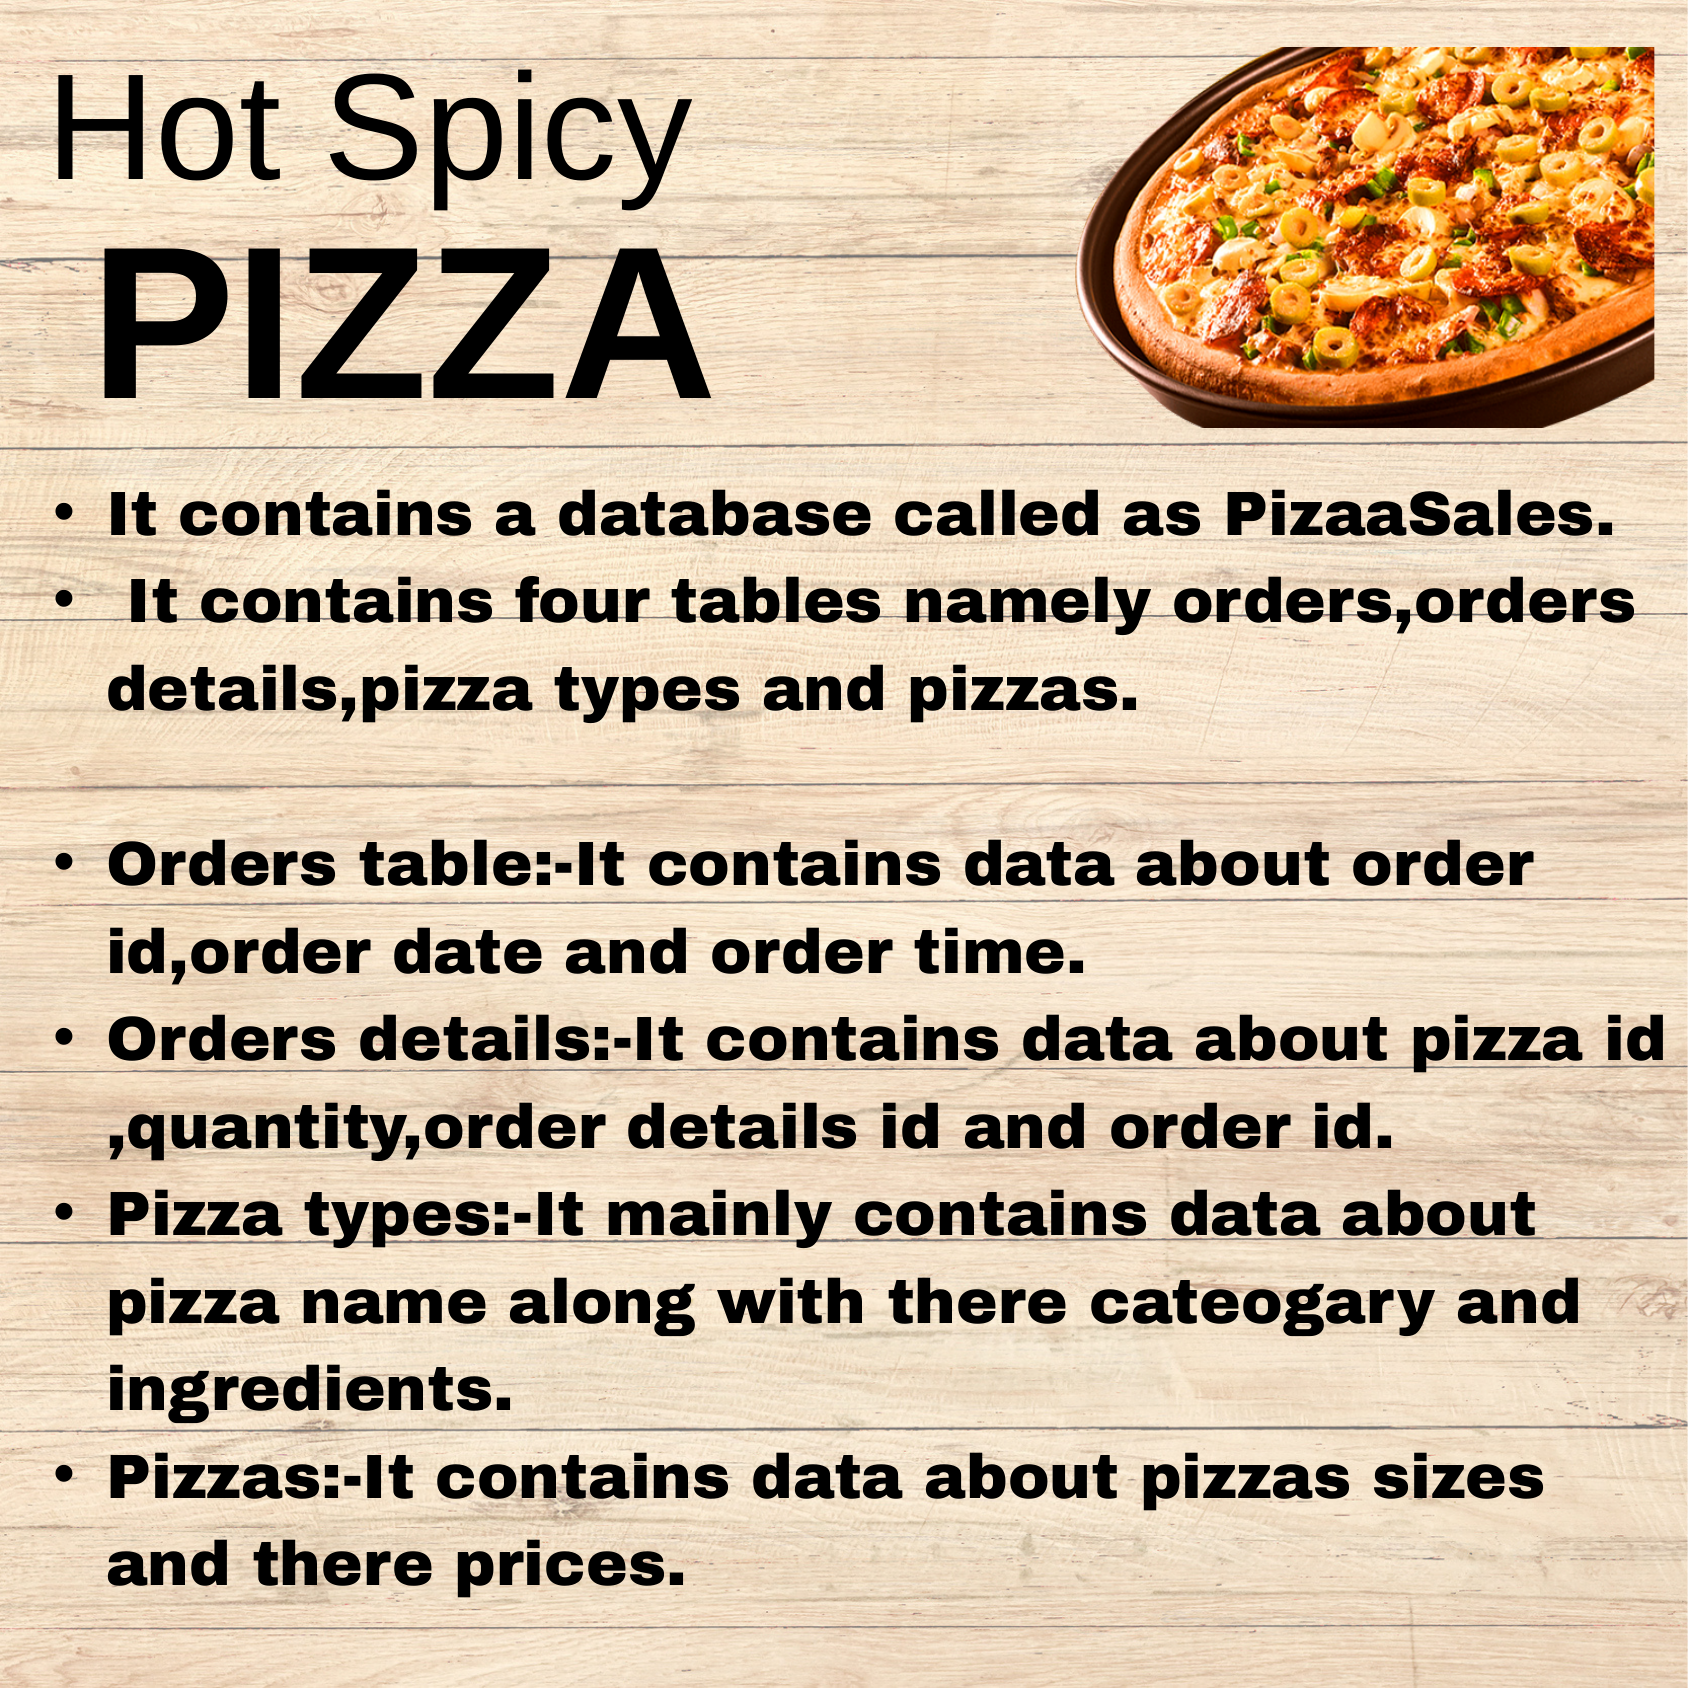

Hot Spicy

PIZZA
It contains a database called as PizaaSales.
 It contains four tables namely orders,orders details,pizza types and pizzas.

Orders table:-It contains data about order id,order date and order time.
Orders details:-It contains data about pizza id ,quantity,order details id and order id.
Pizza types:-It mainly contains data about pizza name along with there cateogary and ingredients.
Pizzas:-It contains data about pizzas sizes and there prices.